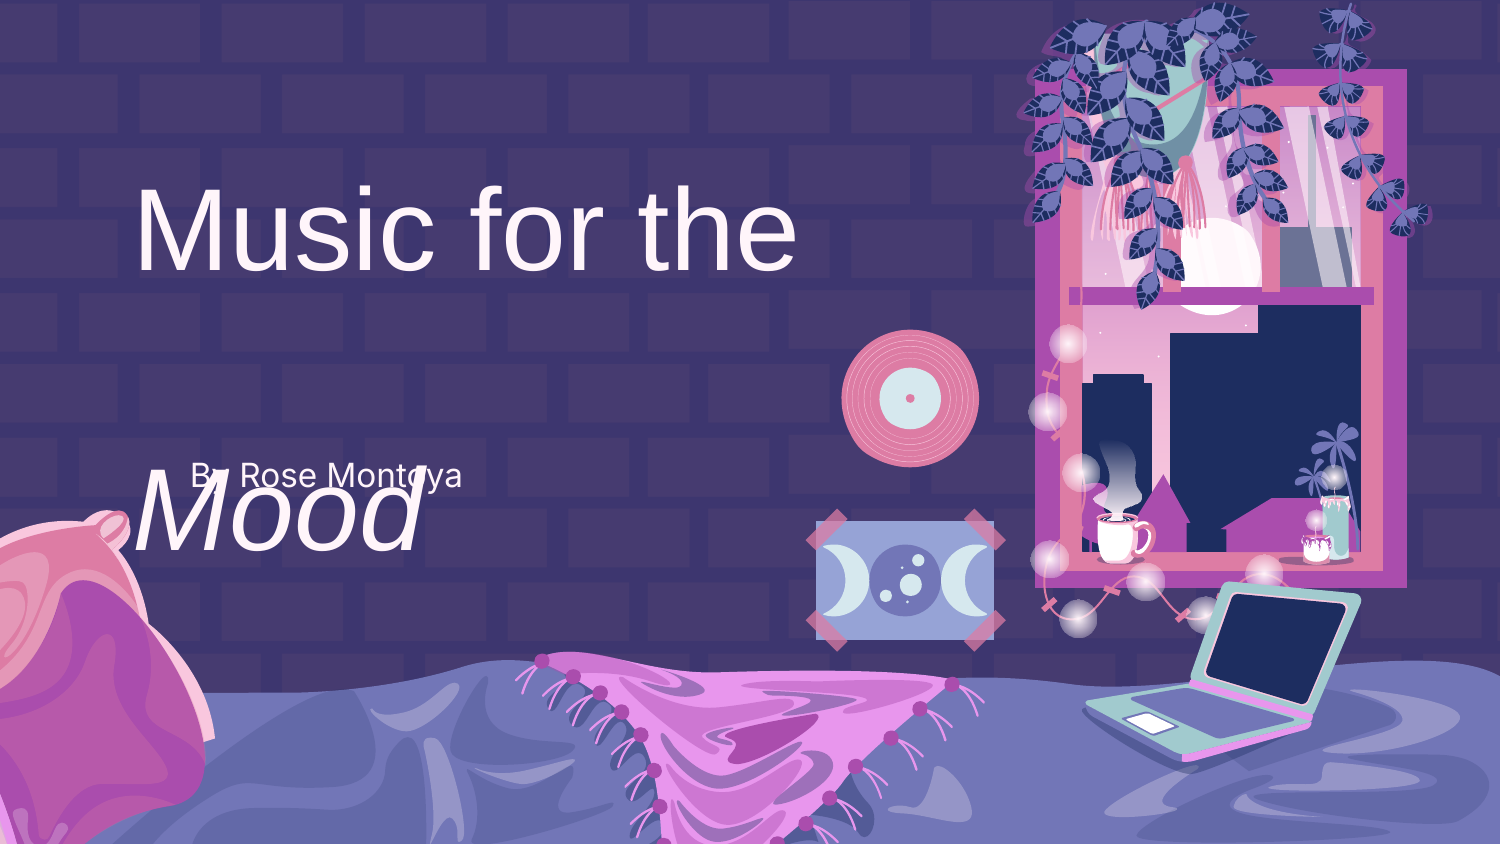

# Music for the                          Mood

By Rose Montoya